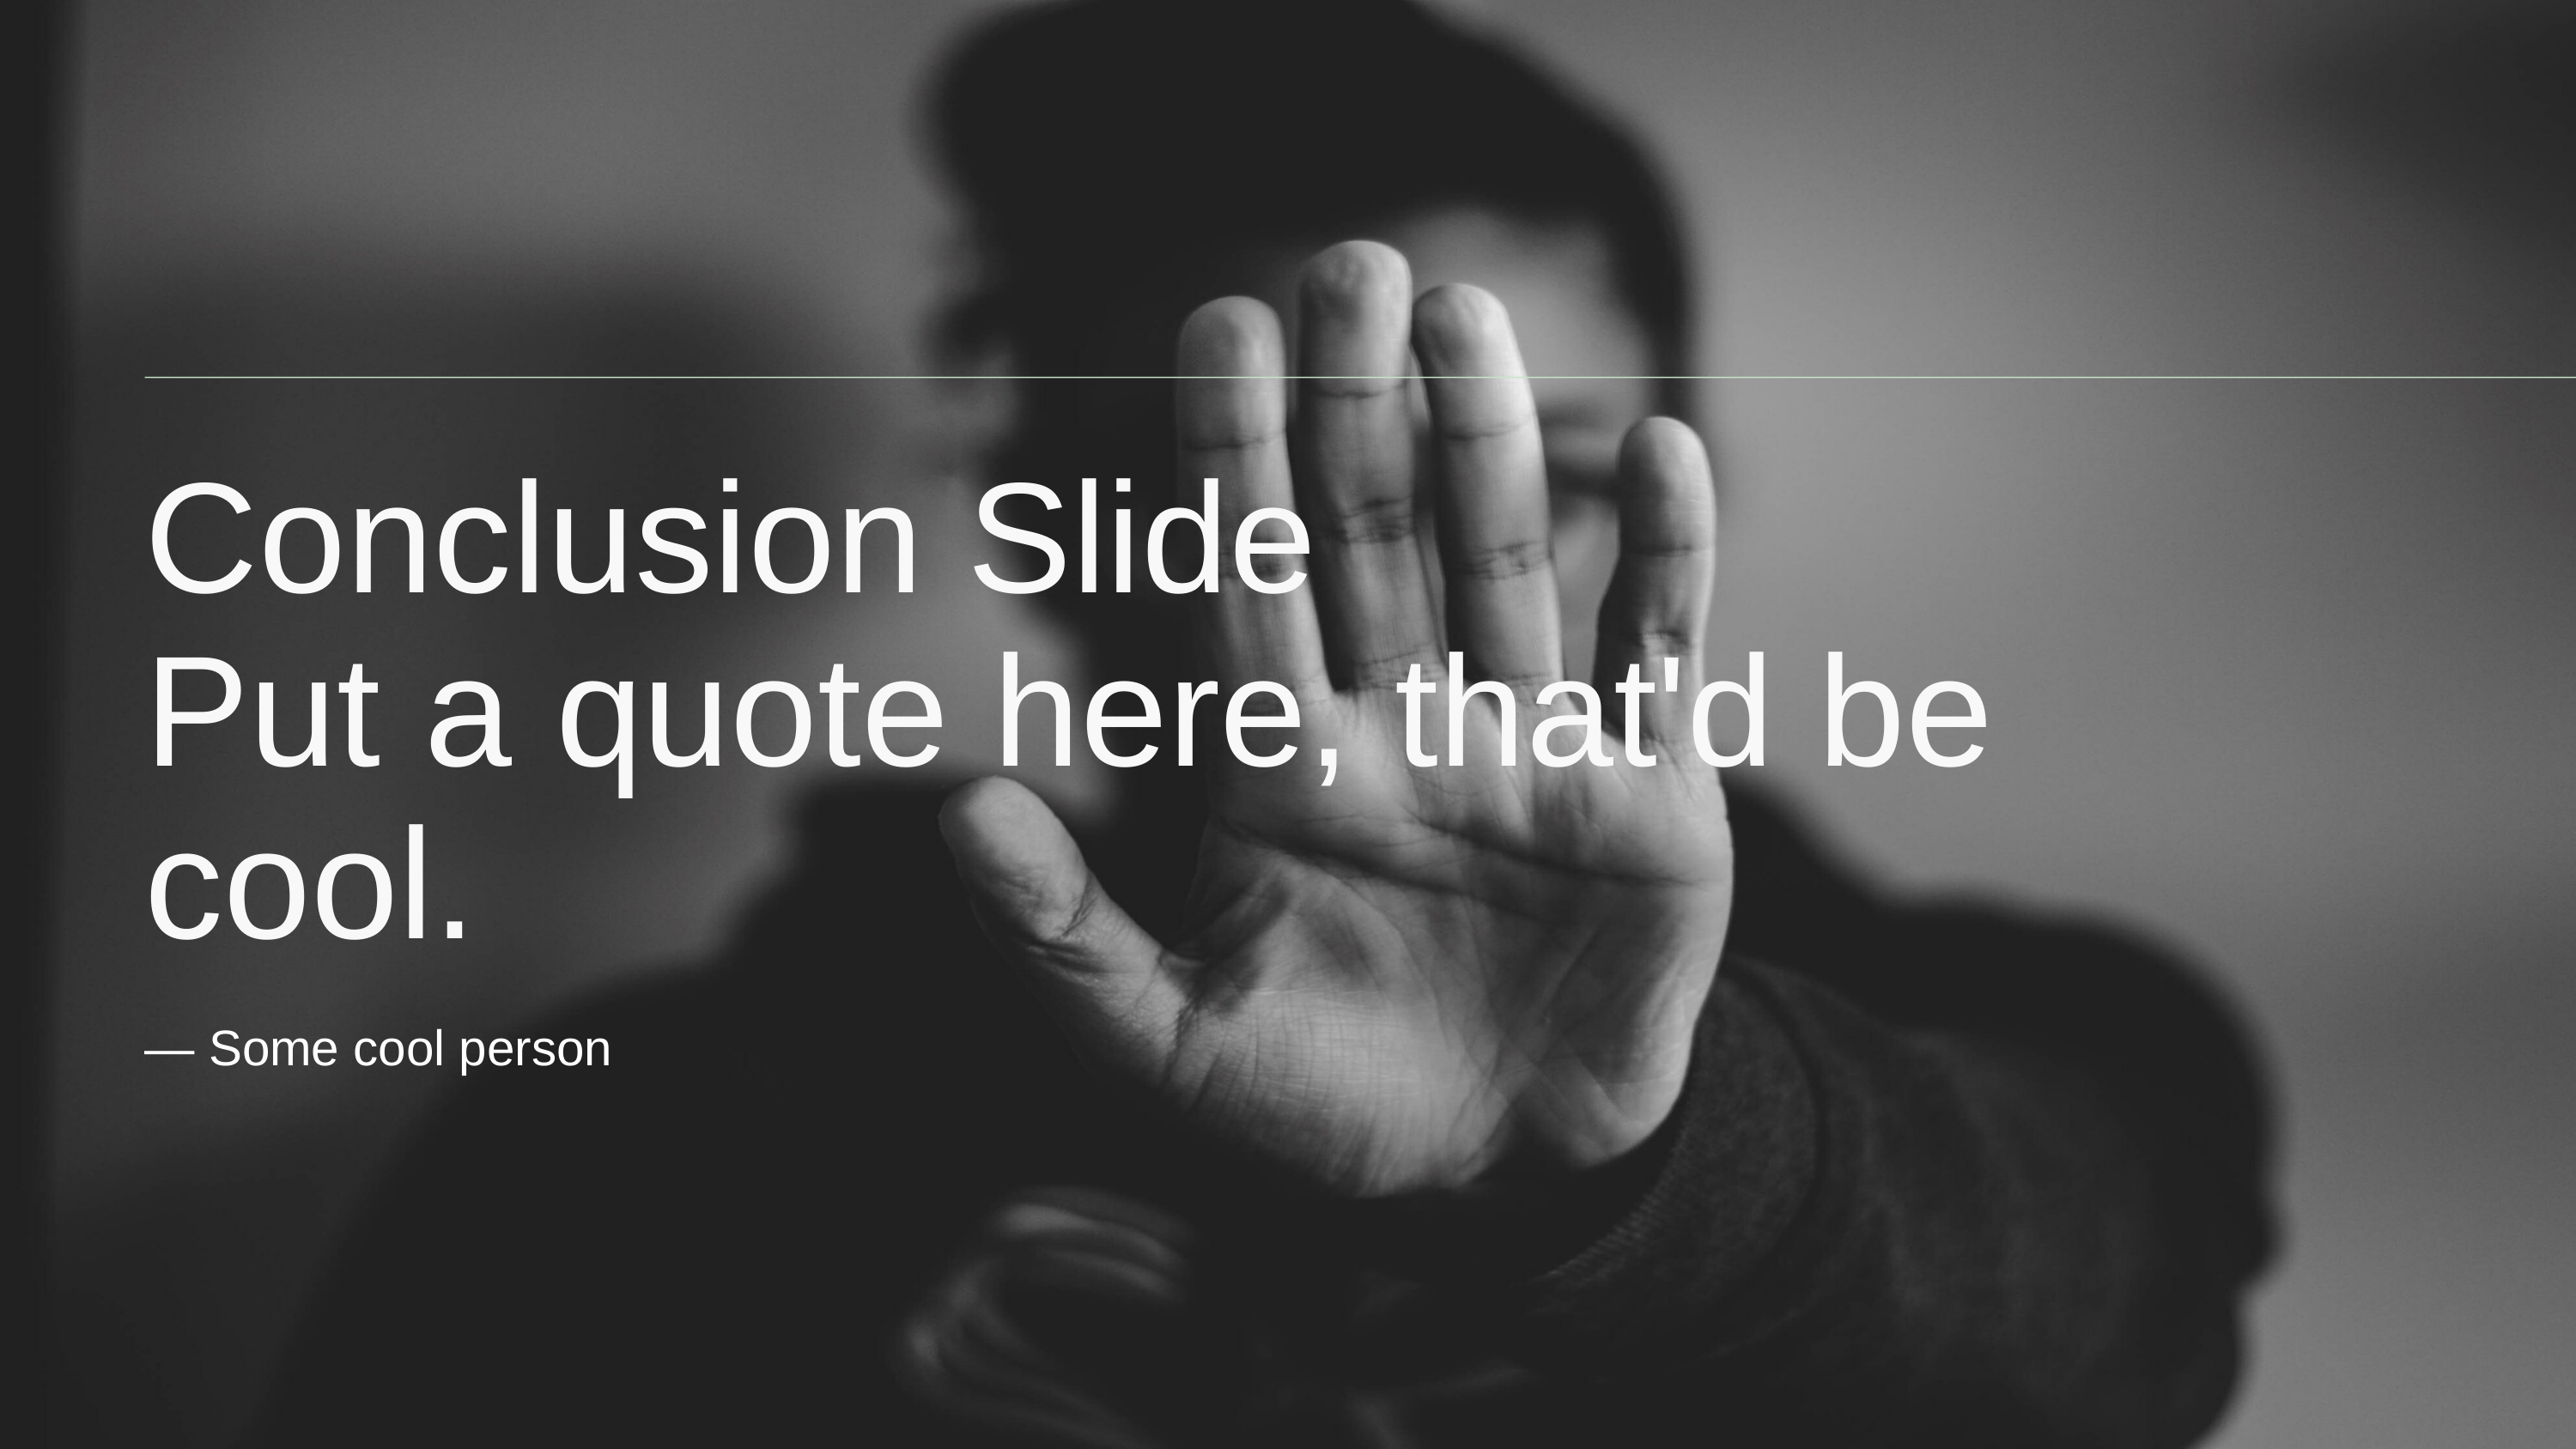

Conclusion Slide
Put a quote here, that'd be cool.
— Some cool person